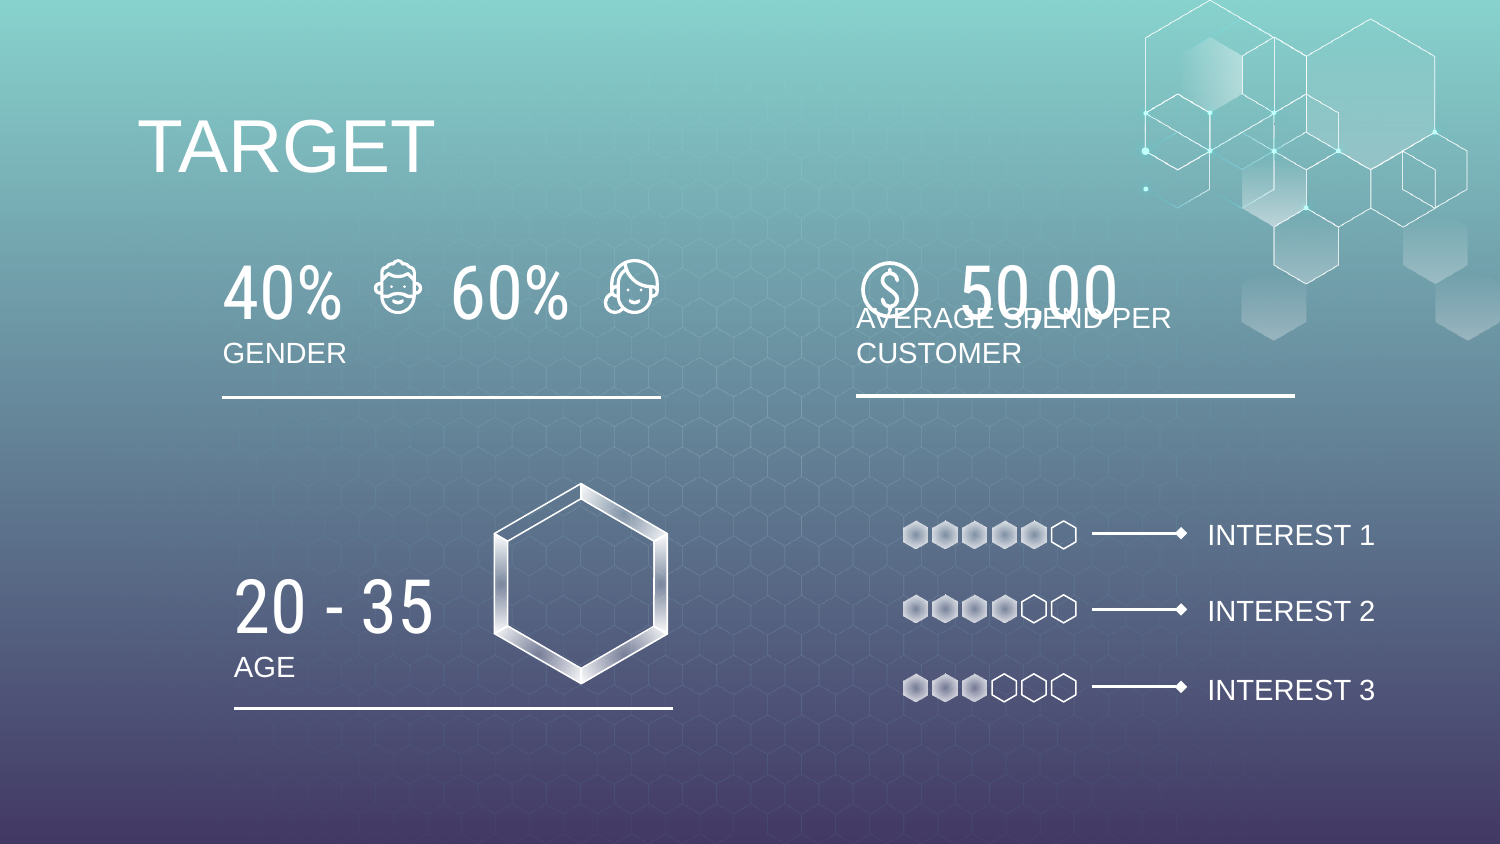

# TARGET
40%
60%
50,00

GENDER
AVERAGE SPEND PER CUSTOMER

INTEREST 1

20 - 35
INTEREST 2

AGE
INTEREST 3